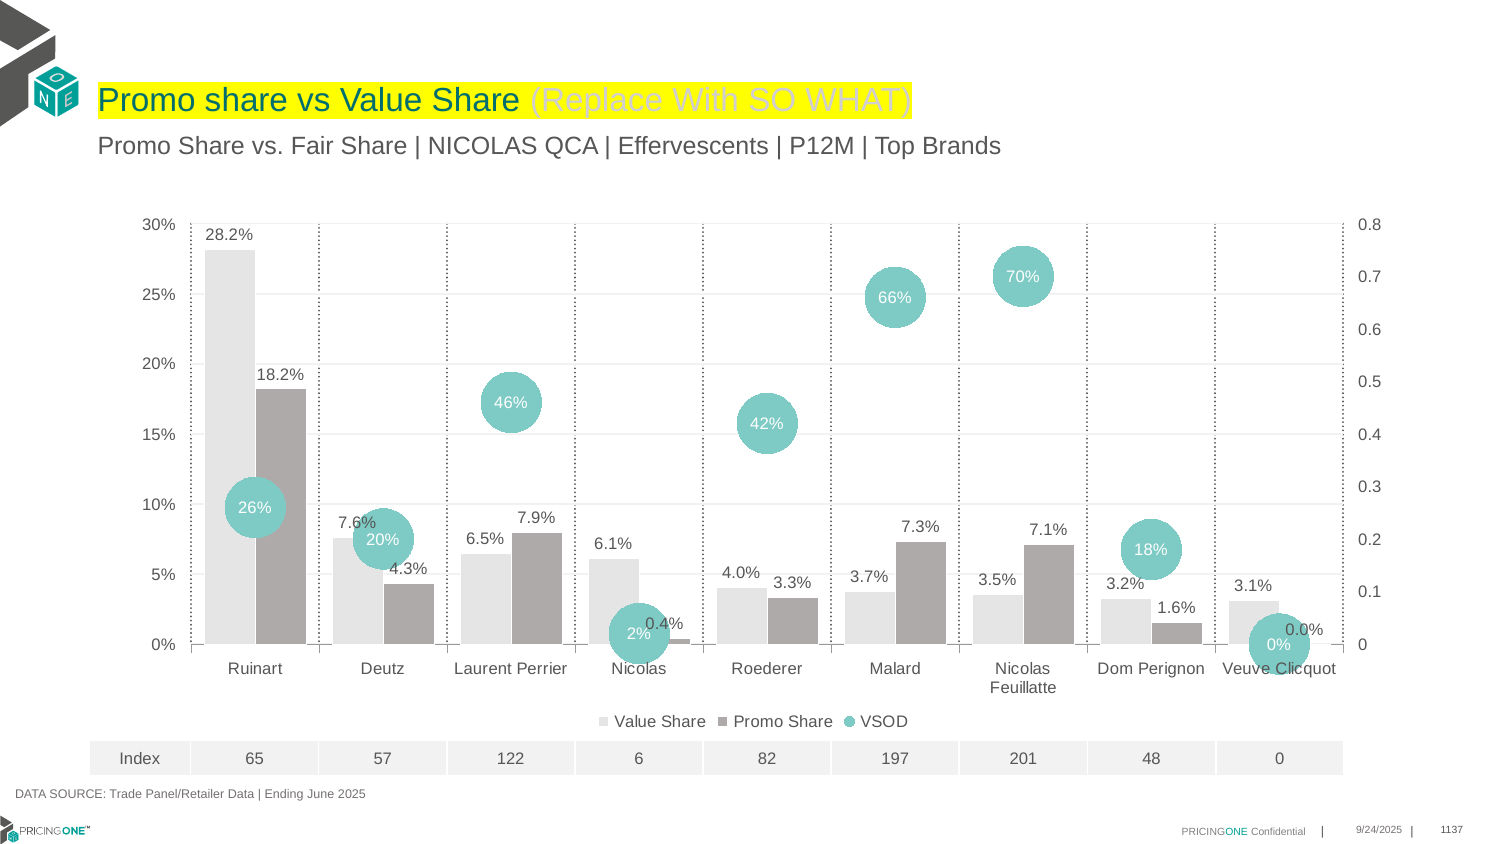

# Promo share vs Value Share (Replace With SO WHAT)
Promo Share vs. Fair Share | NICOLAS QCA | Effervescents | P12M | Top Brands

### Chart

| Category | Value Share | Promo Share | VSOD |
|---|---|---|---|
| Ruinart | 0.28155609801863296 | 0.18208552834125816 | 0.26 |
| Deutz | 0.0762940488181366 | 0.04315649266240208 | 0.2 |
| Laurent Perrier | 0.06489955090429854 | 0.07933136352752027 | 0.46 |
| Nicolas | 0.06074705308605042 | 0.0036907134060821674 | 0.02 |
| Roederer | 0.04037453554795163 | 0.032958257790852805 | 0.42 |
| Malard | 0.03717935328094769 | 0.07333856429377758 | 0.66 |
| Nicolas Feuillatte | 0.03522666322070832 | 0.0709076642835152 | 0.7 |
| Dom Perignon | 0.032421806543662474 | 0.015650121438100777 | 0.18 |
| Veuve Clicquot | 0.03139173642667101 | 0.0 | 0.0 |
| Index | 65 | 57 | 122 | 6 | 82 | 197 | 201 | 48 | 0 |
| --- | --- | --- | --- | --- | --- | --- | --- | --- | --- |
DATA SOURCE: Trade Panel/Retailer Data | Ending June 2025

9/24/2025
1137